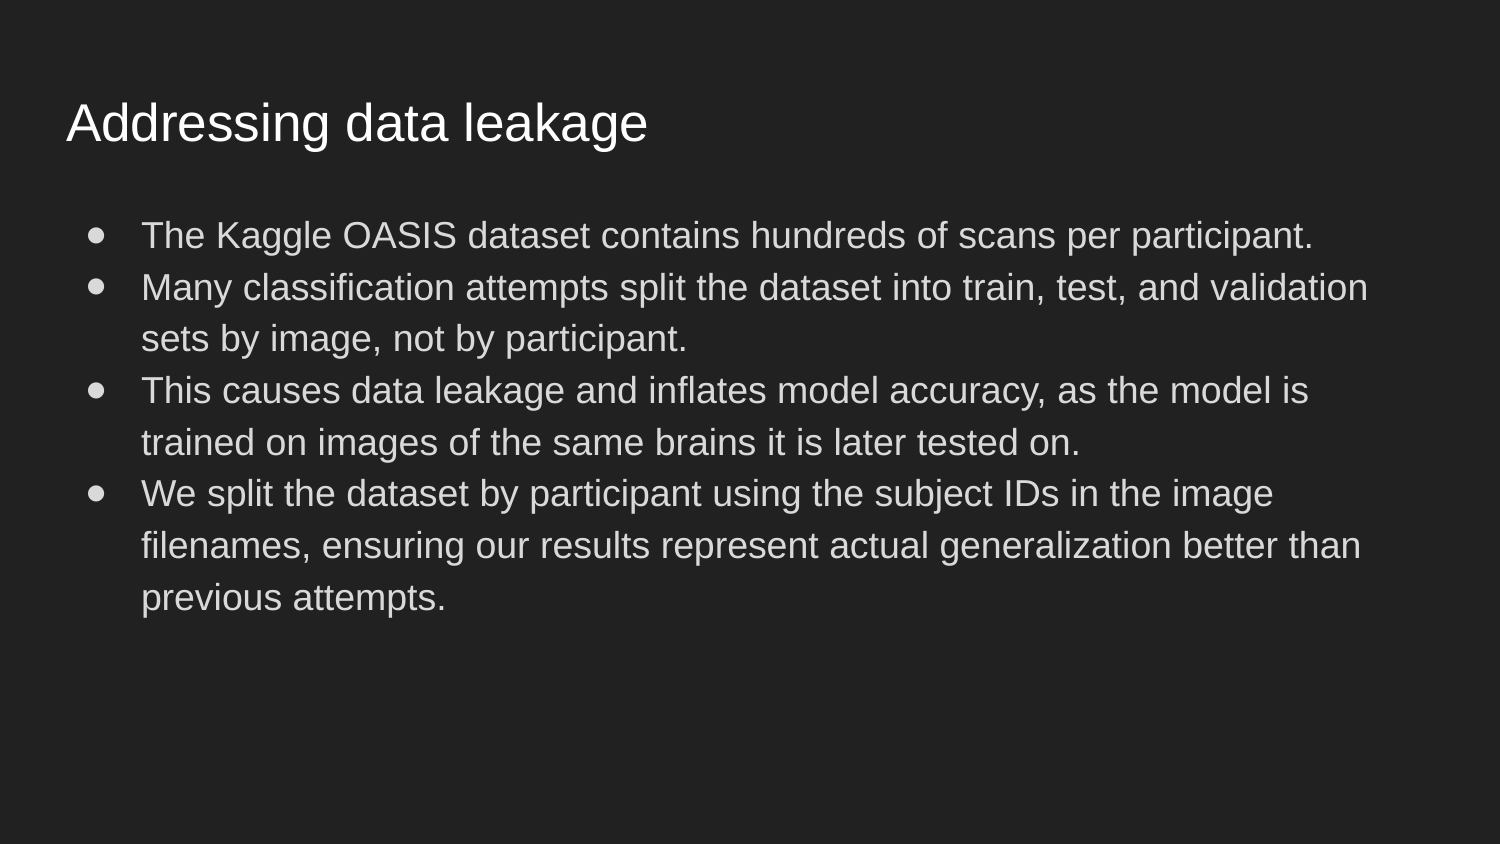

# Addressing data leakage

The Kaggle OASIS dataset contains hundreds of scans per participant.
Many classification attempts split the dataset into train, test, and validation sets by image, not by participant.
This causes data leakage and inflates model accuracy, as the model is trained on images of the same brains it is later tested on.
We split the dataset by participant using the subject IDs in the image filenames, ensuring our results represent actual generalization better than previous attempts.